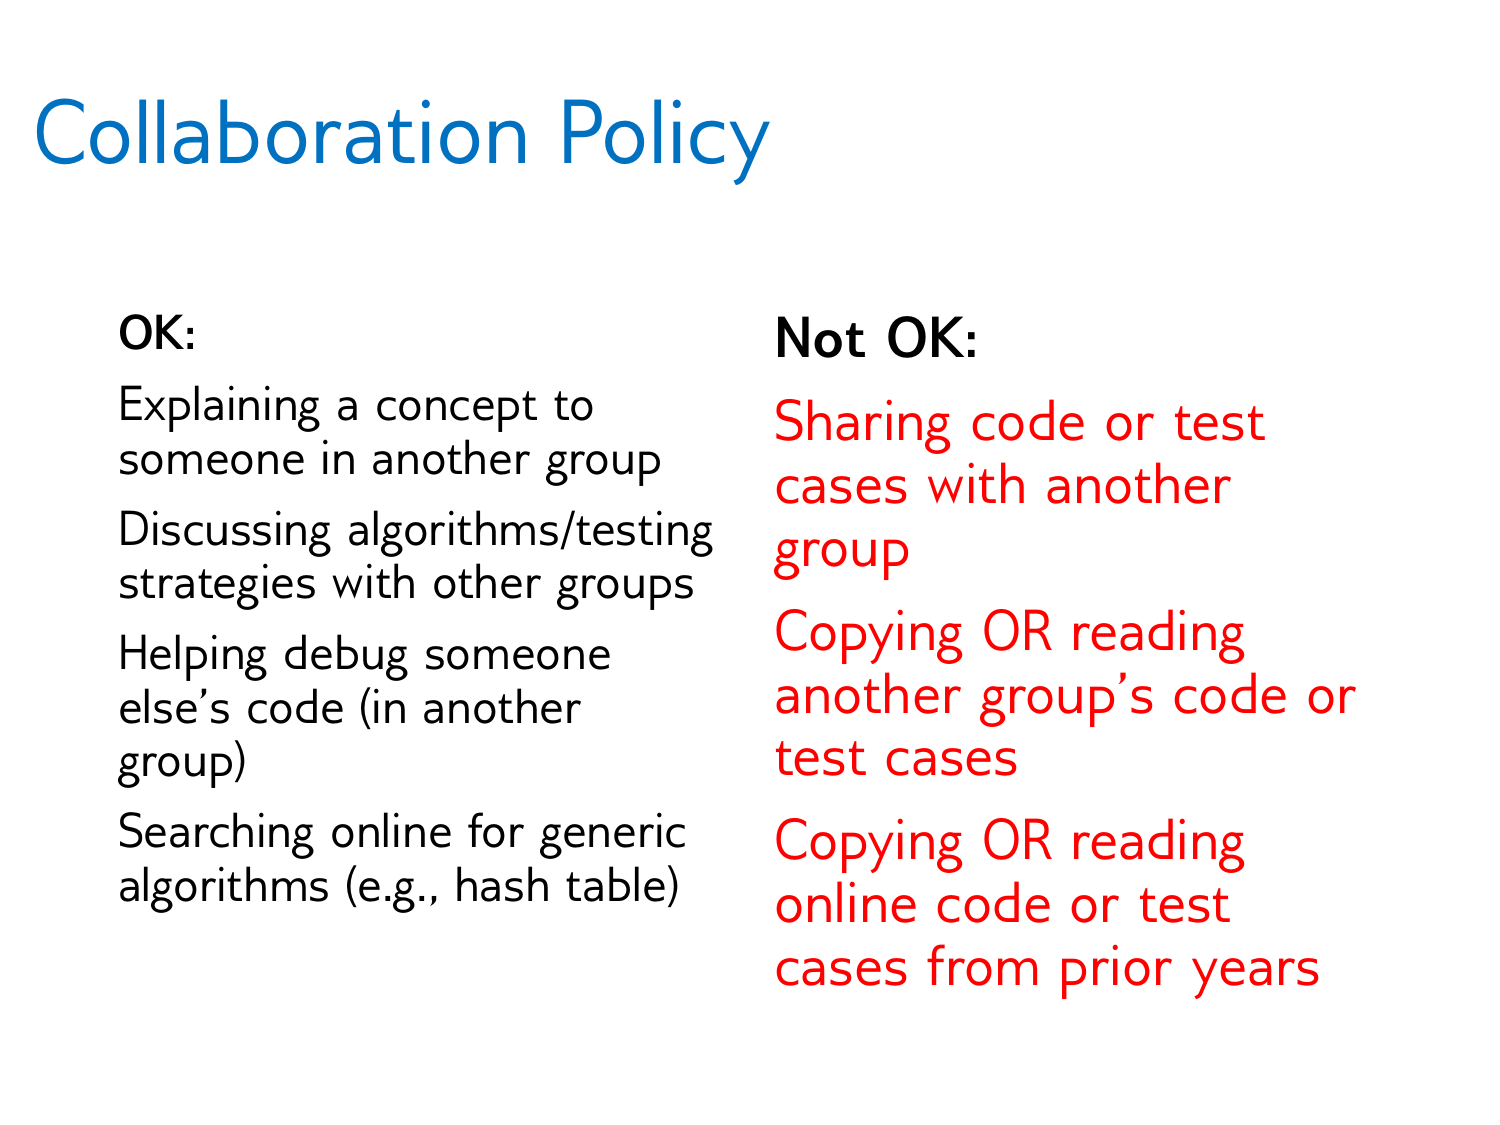

# Collaboration Policy
OK:
Explaining a concept to someone in another group
Discussing algorithms/testing strategies with other groups
Helping debug someone else’s code (in another group)
Searching online for generic algorithms (e.g., hash table)

Not OK:
Sharing code or test cases with another group
Copying OR reading another group’s code or test cases
Copying OR reading online code or test cases from prior years